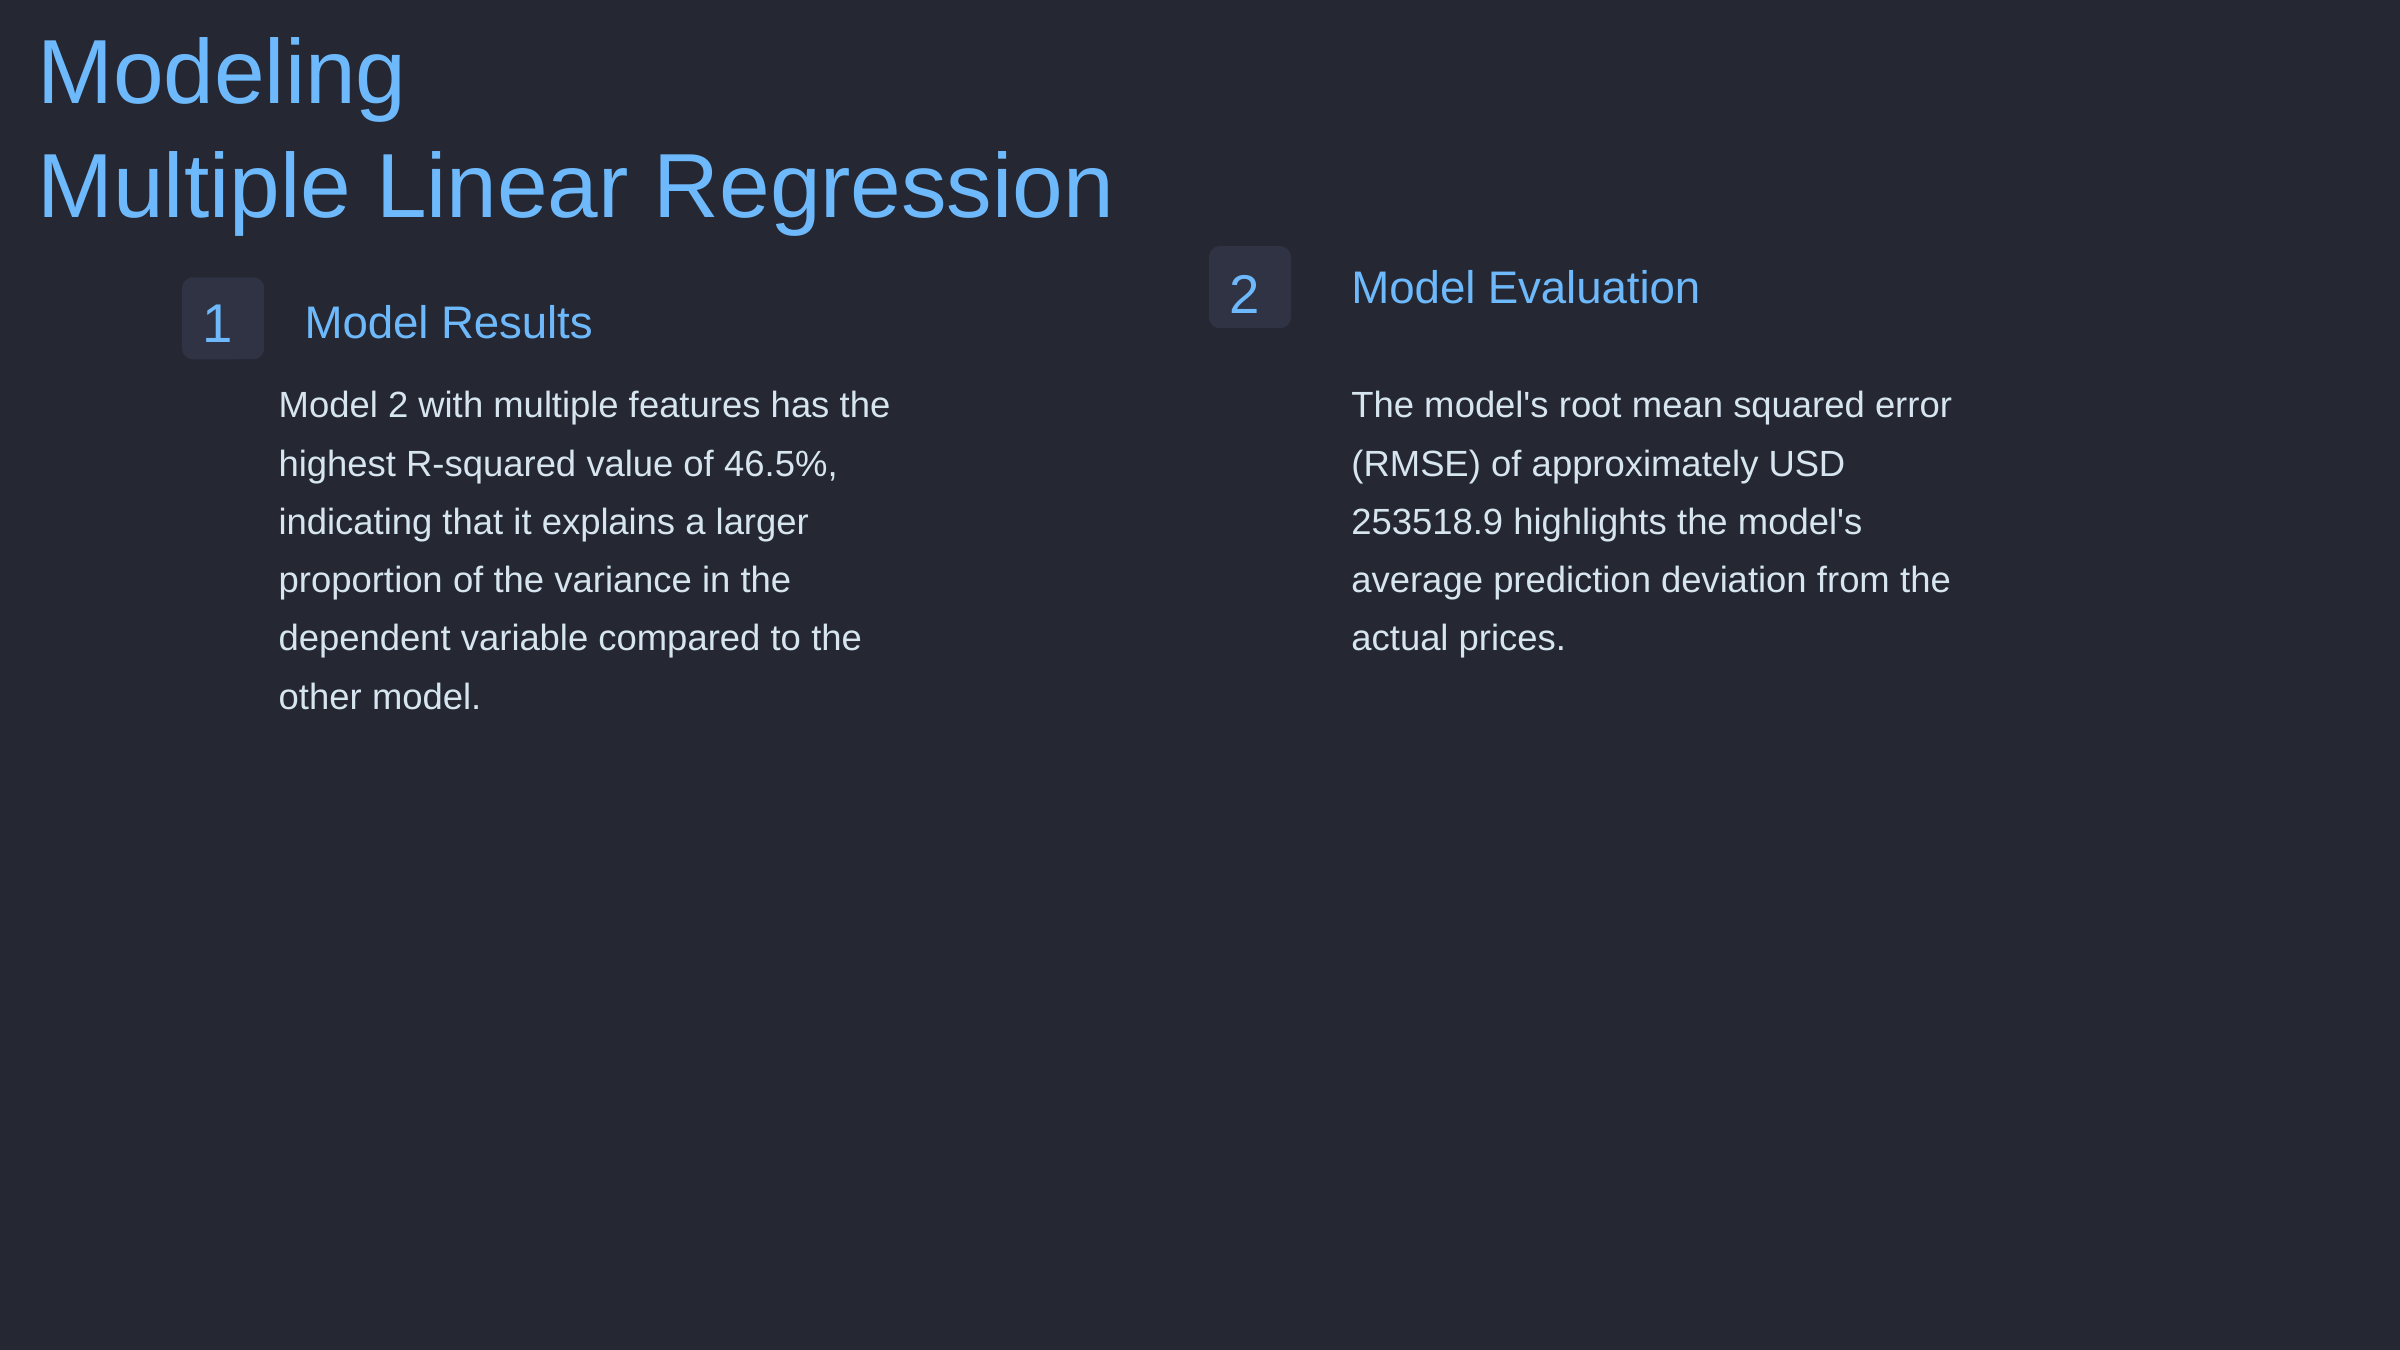

Modeling
Multiple Linear Regression

2
Model Evaluation

1
Model Results

Model 2 with multiple features has the highest R-squared value of 46.5%, indicating that it explains a larger proportion of the variance in the dependent variable compared to the other model.
The model's root mean squared error (RMSE) of approximately USD 253518.9 highlights the model's average prediction deviation from the actual prices.